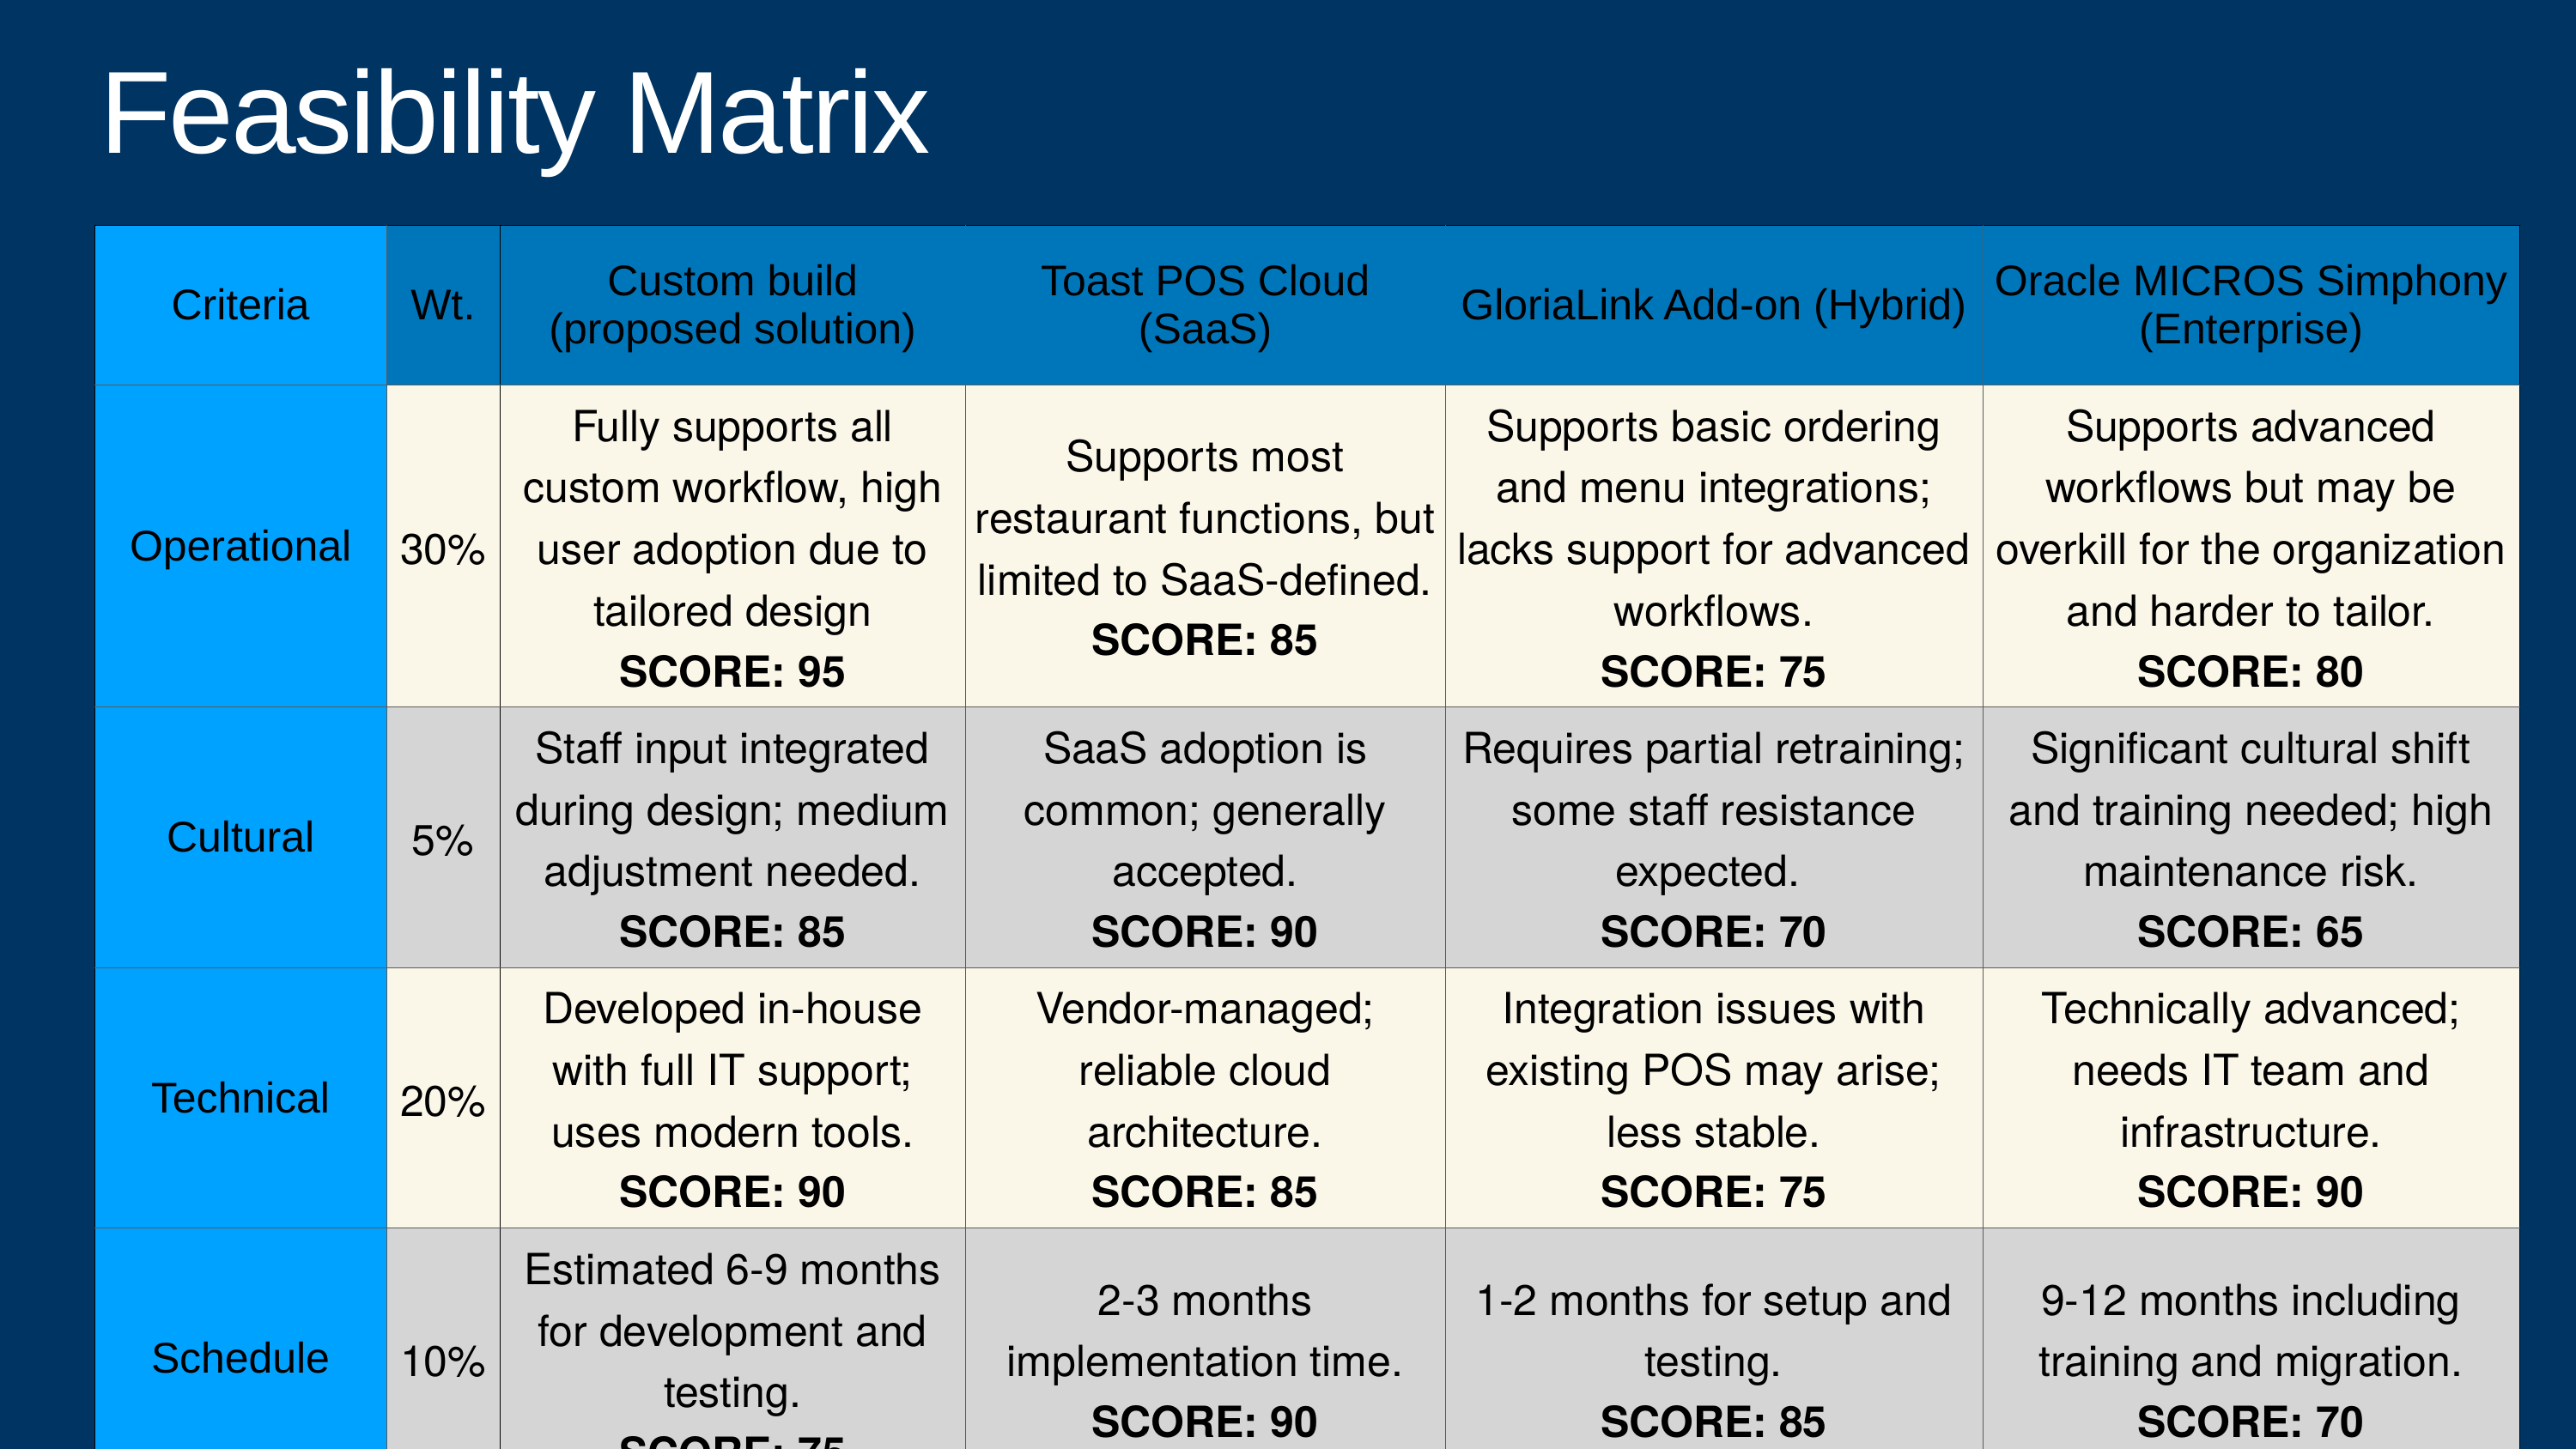

# Feasibility Matrix
| Criteria | Wt. | Custom build (proposed solution) | Toast POS Cloud (SaaS) | GloriaLink Add-on (Hybrid) | Oracle MICROS Simphony (Enterprise) |
| --- | --- | --- | --- | --- | --- |
| Operational | 30% | Fully supports all custom workflow, high user adoption due to tailored design SCORE: 95 | Supports most restaurant functions, but limited to SaaS-defined. SCORE: 85 | Supports basic ordering and menu integrations; lacks support for advanced workflows. SCORE: 75 | Supports advanced workflows but may be overkill for the organization and harder to tailor. SCORE: 80 |
| Cultural | 5% | Staff input integrated during design; medium adjustment needed. SCORE: 85 | SaaS adoption is common; generally accepted. SCORE: 90 | Requires partial retraining; some staff resistance expected. SCORE: 70 | Significant cultural shift and training needed; high maintenance risk. SCORE: 65 |
| Technical | 20% | Developed in-house with full IT support; uses modern tools. SCORE: 90 | Vendor-managed; reliable cloud architecture. SCORE: 85 | Integration issues with existing POS may arise; less stable. SCORE: 75 | Technically advanced; needs IT team and infrastructure. SCORE: 90 |
| Schedule | 10% | Estimated 6-9 months for development and testing. SCORE: 75 | 2-3 months implementation time. SCORE: 90 | 1-2 months for setup and testing. SCORE: 85 | 9-12 months including training and migration. SCORE: 70 |